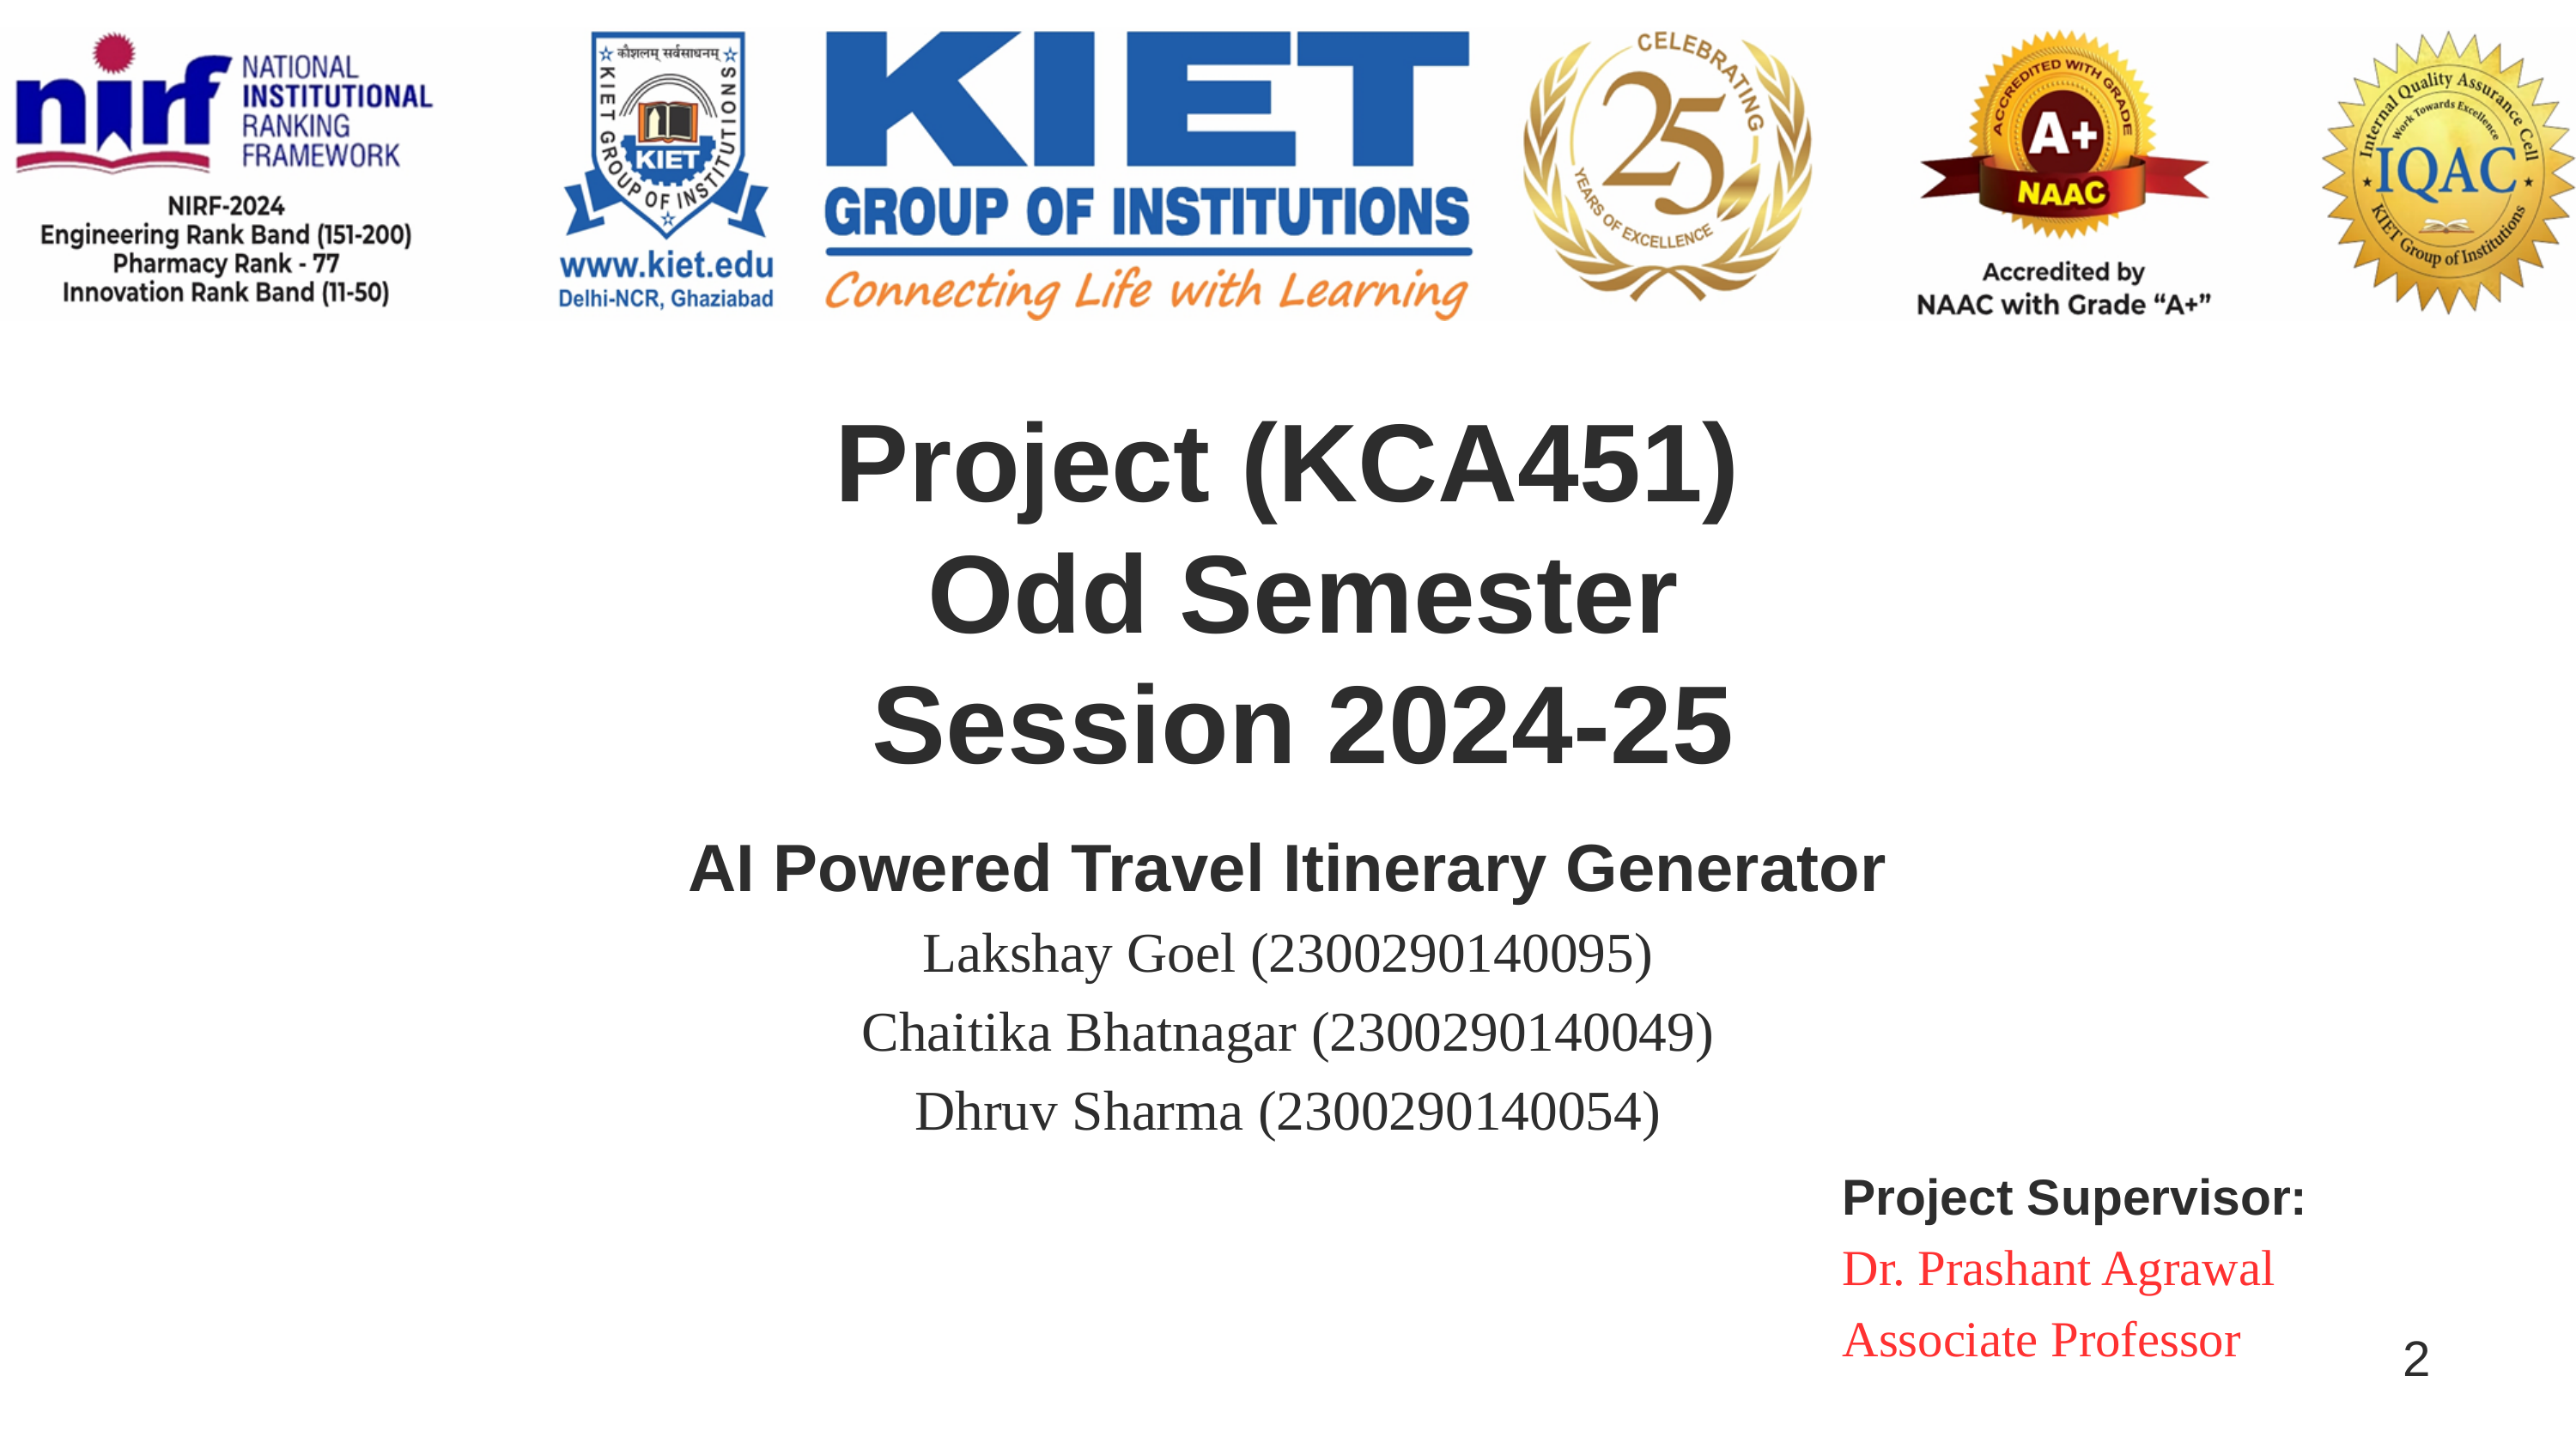

Project (KCA451)
 Odd Semester
 Session 2024-25
AI Powered Travel Itinerary Generator
Lakshay Goel (2300290140095)
Chaitika Bhatnagar (2300290140049)
Dhruv Sharma (2300290140054)
Project Supervisor:
Dr. Prashant Agrawal
Associate Professor

2